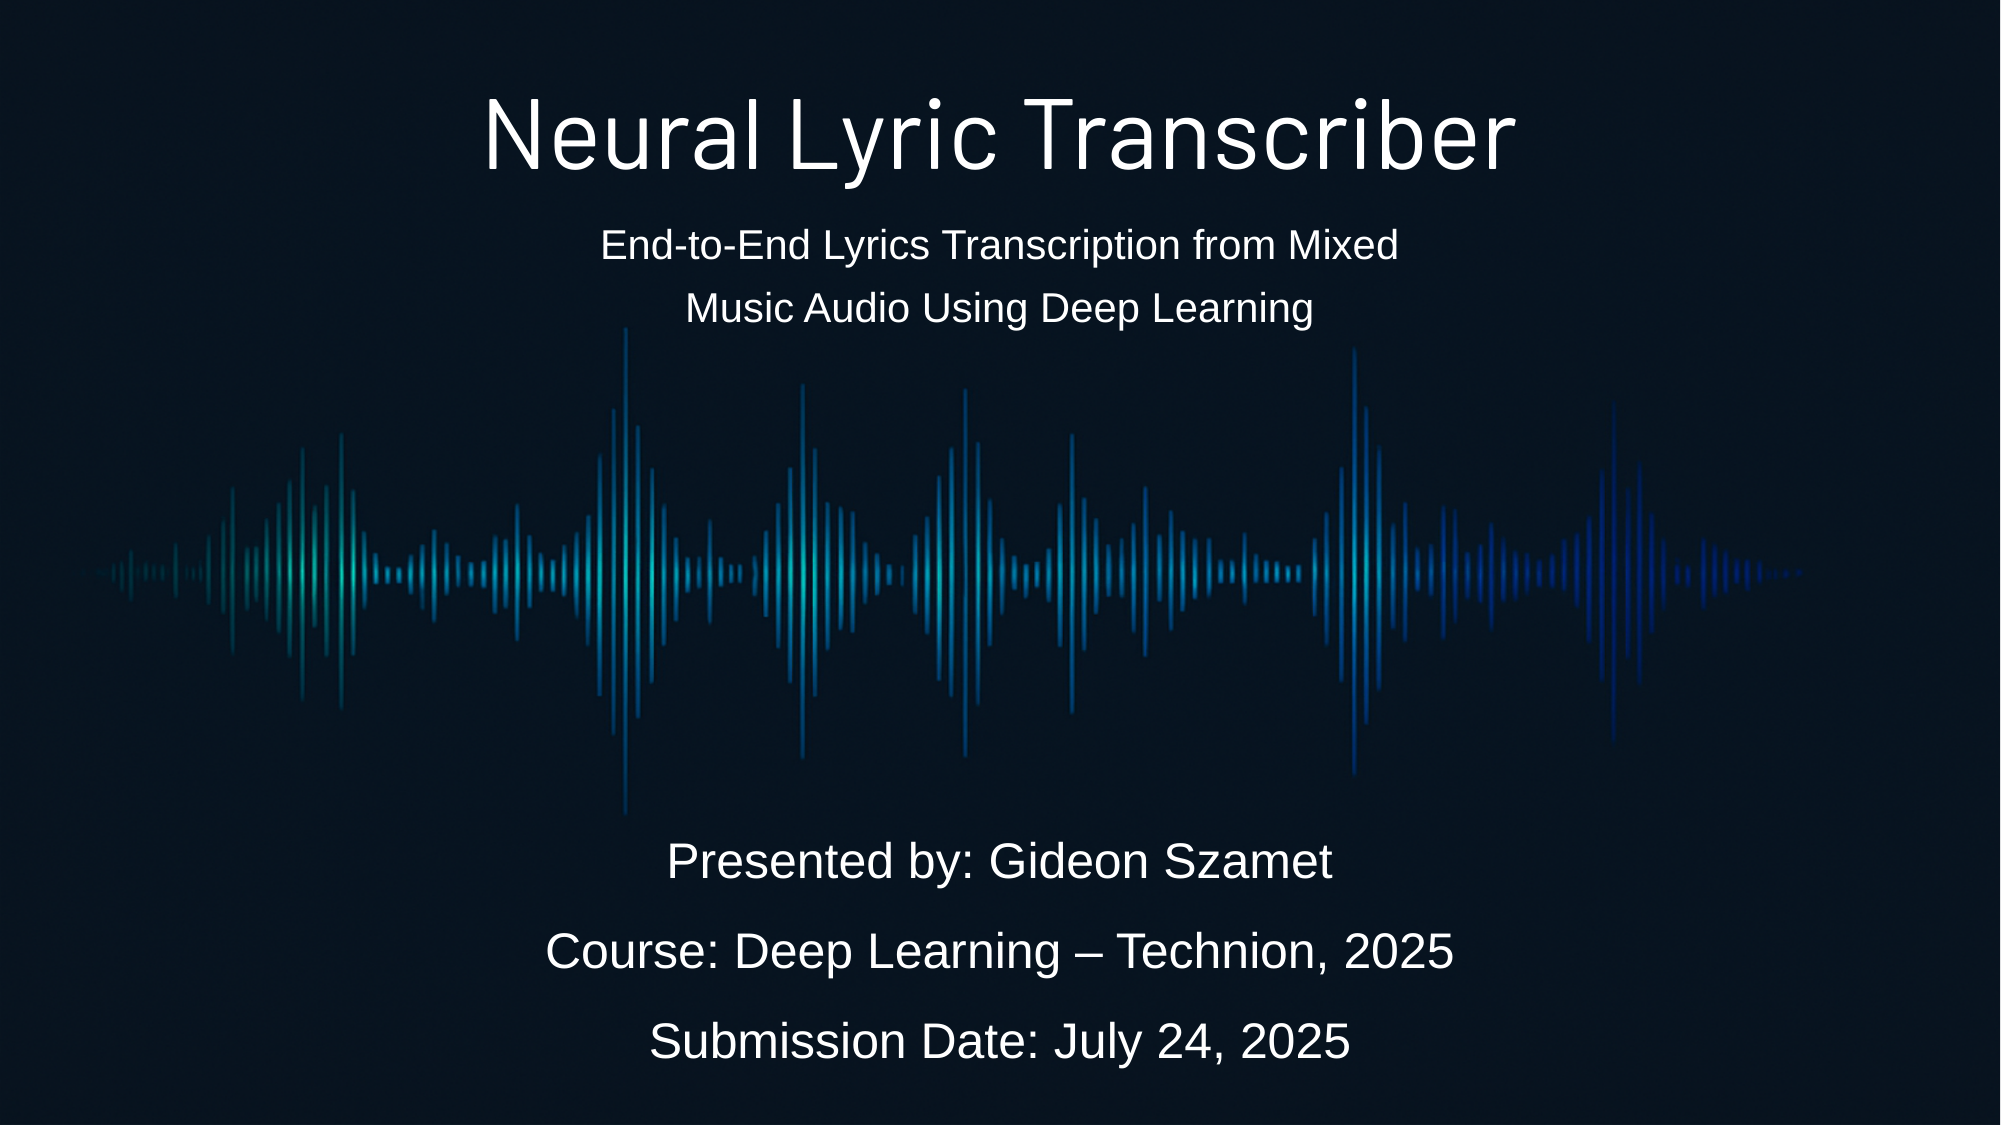

Neural Lyric Transcriber
End-to-End Lyrics Transcription from Mixed Music Audio Using Deep Learning
Presented by: Gideon Szamet
Course: Deep Learning – Technion, 2025
Submission Date: July 24, 2025